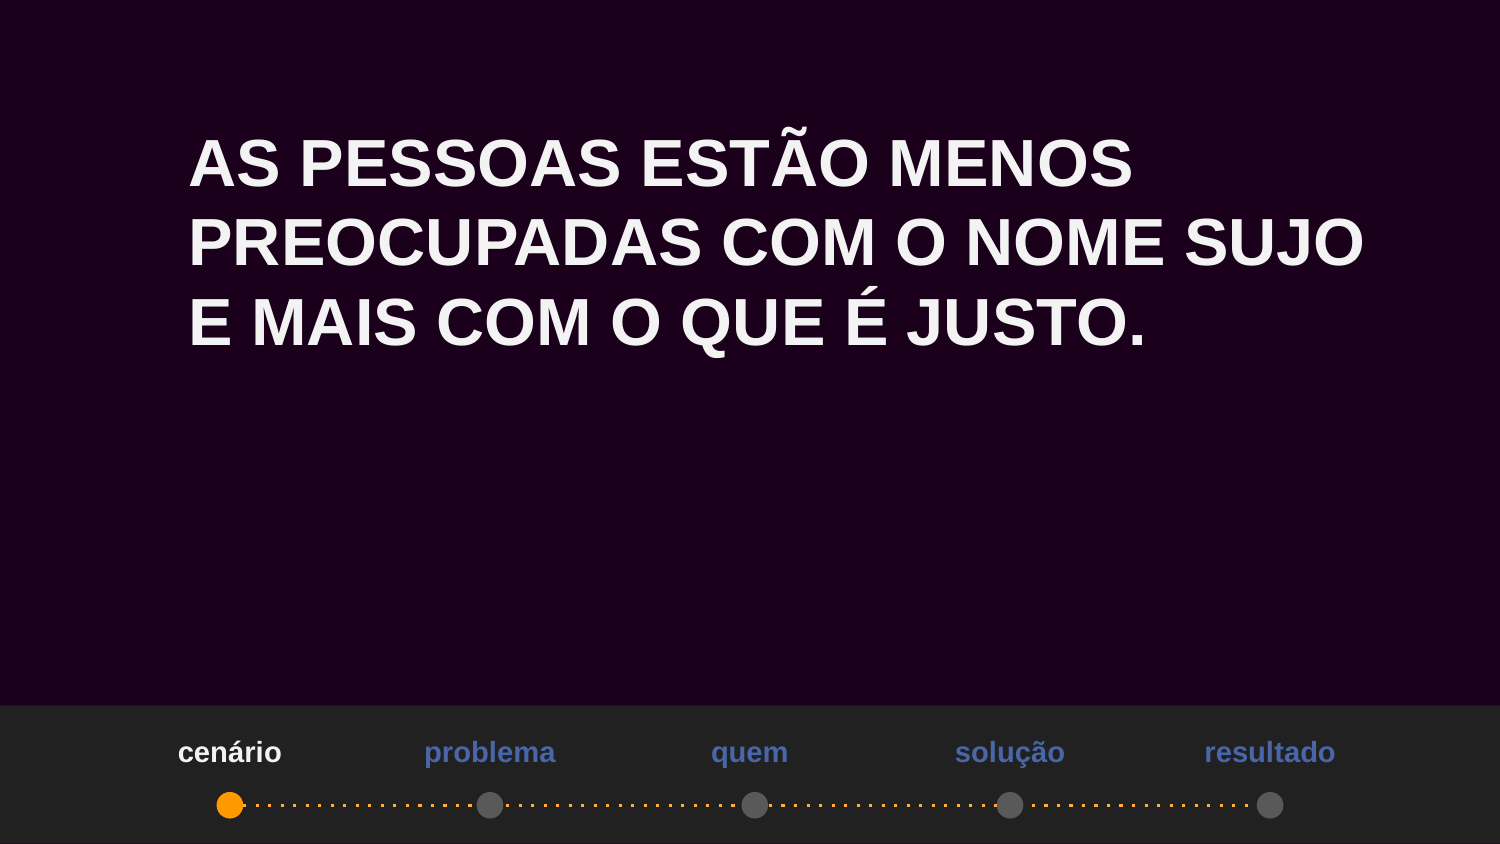

AS PESSOAS ESTÃO MENOS PREOCUPADAS COM O NOME SUJO
E MAIS COM O QUE É JUSTO.

cenário
problema
quem
solução
resultado